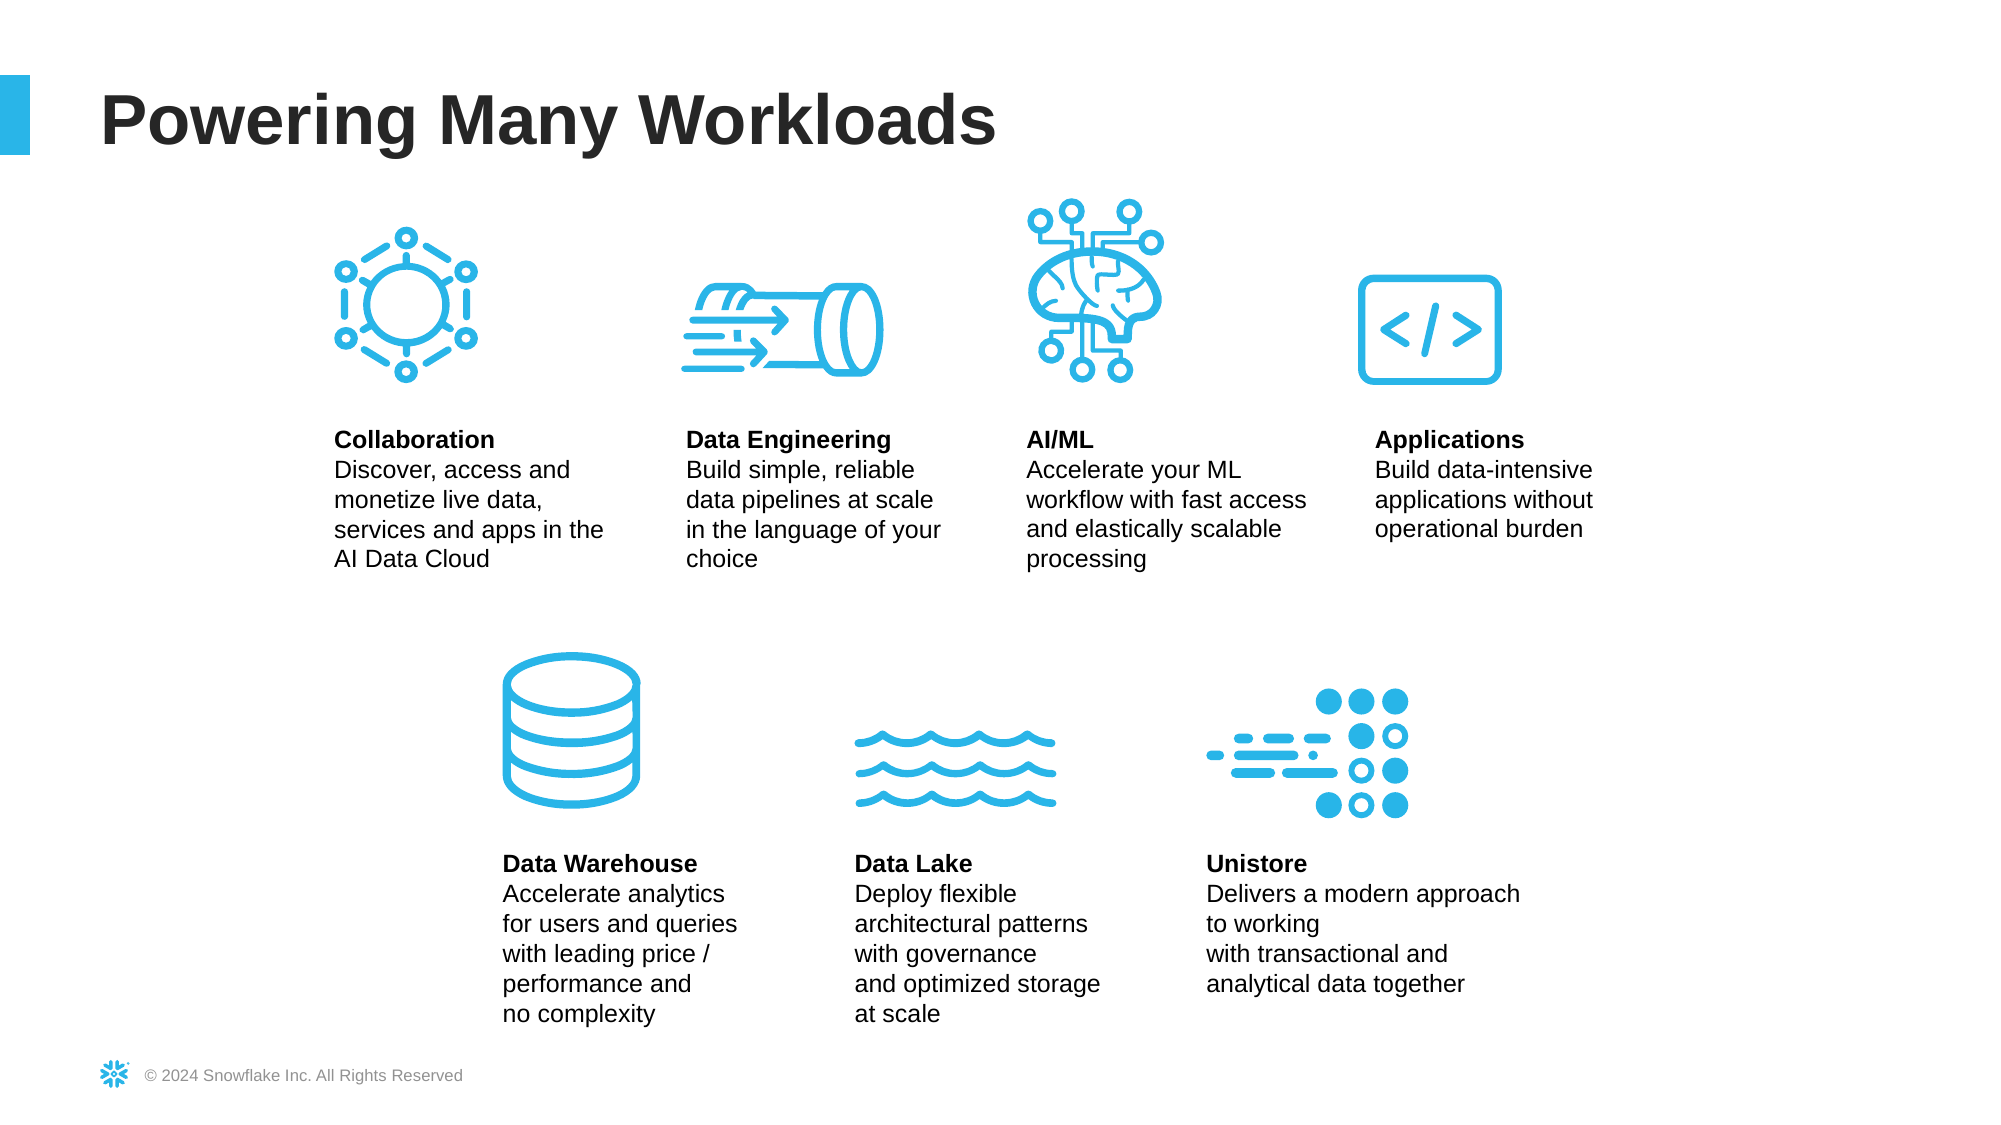

# Powering Many Workloads

AI/ML
Accelerate your ML workflow with fast access and elastically scalable processing
Applications
Build data-intensive applications without operational burden
Collaboration
Discover, access and monetize live data, services and apps in the AI Data Cloud
Data Engineering
Build simple, reliable data pipelines at scale in the language of your choice

Data Warehouse
Accelerate analytics
for users and queries
with leading price / performance and
no complexity
Data Lake
Deploy flexible architectural patterns with governance
and optimized storage at scale
Unistore
Delivers a modern approach to working
with transactional and analytical data together
20